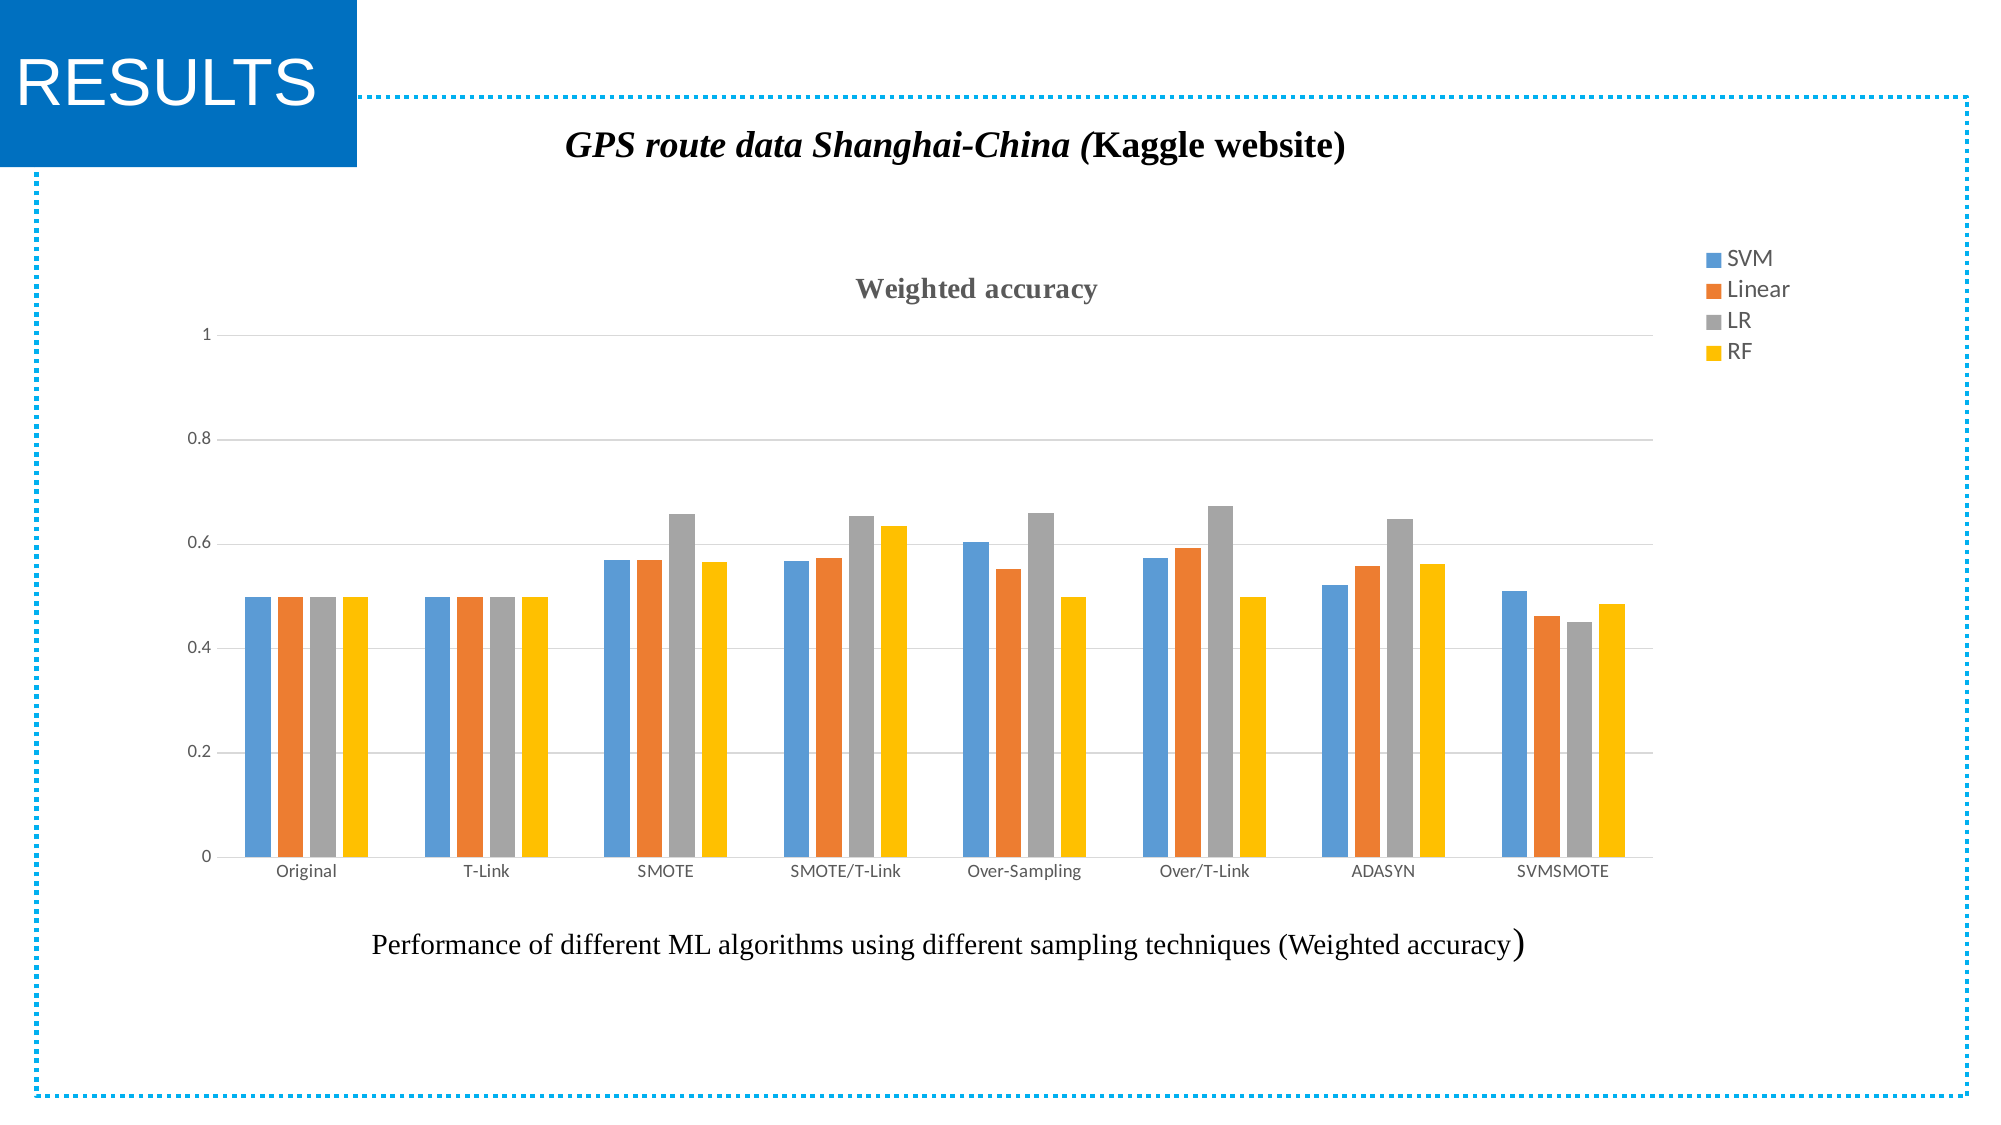

# RESULTS

GPS route data Shanghai-China (Kaggle website)

### Chart: Weighted accuracy

| Category | SVM | Linear | LR | RF |
|---|---|---|---|---|
| Original | 0.5 | 0.5 | 0.5 | 0.5 |
| T-Link | 0.5 | 0.5 | 0.5 | 0.5 |
| SMOTE | 0.5709 | 0.5694 | 0.6574 | 0.5655 |
| SMOTE/T-Link | 0.5683 | 0.5741 | 0.6553 | 0.6351 |
| Over-Sampling | 0.6042 | 0.552 | 0.6596 | 0.4989 |
| Over/T-Link | 0.5746 | 0.5941 | 0.6733 | 0.5 |
| ADASYN | 0.5219 | 0.5588 | 0.649 | 0.5634 |
| SVMSMOTE | 0.5107 | 0.4631 | 0.4505 | 0.4847 |
Performance of different ML algorithms using different sampling techniques (Weighted accuracy)